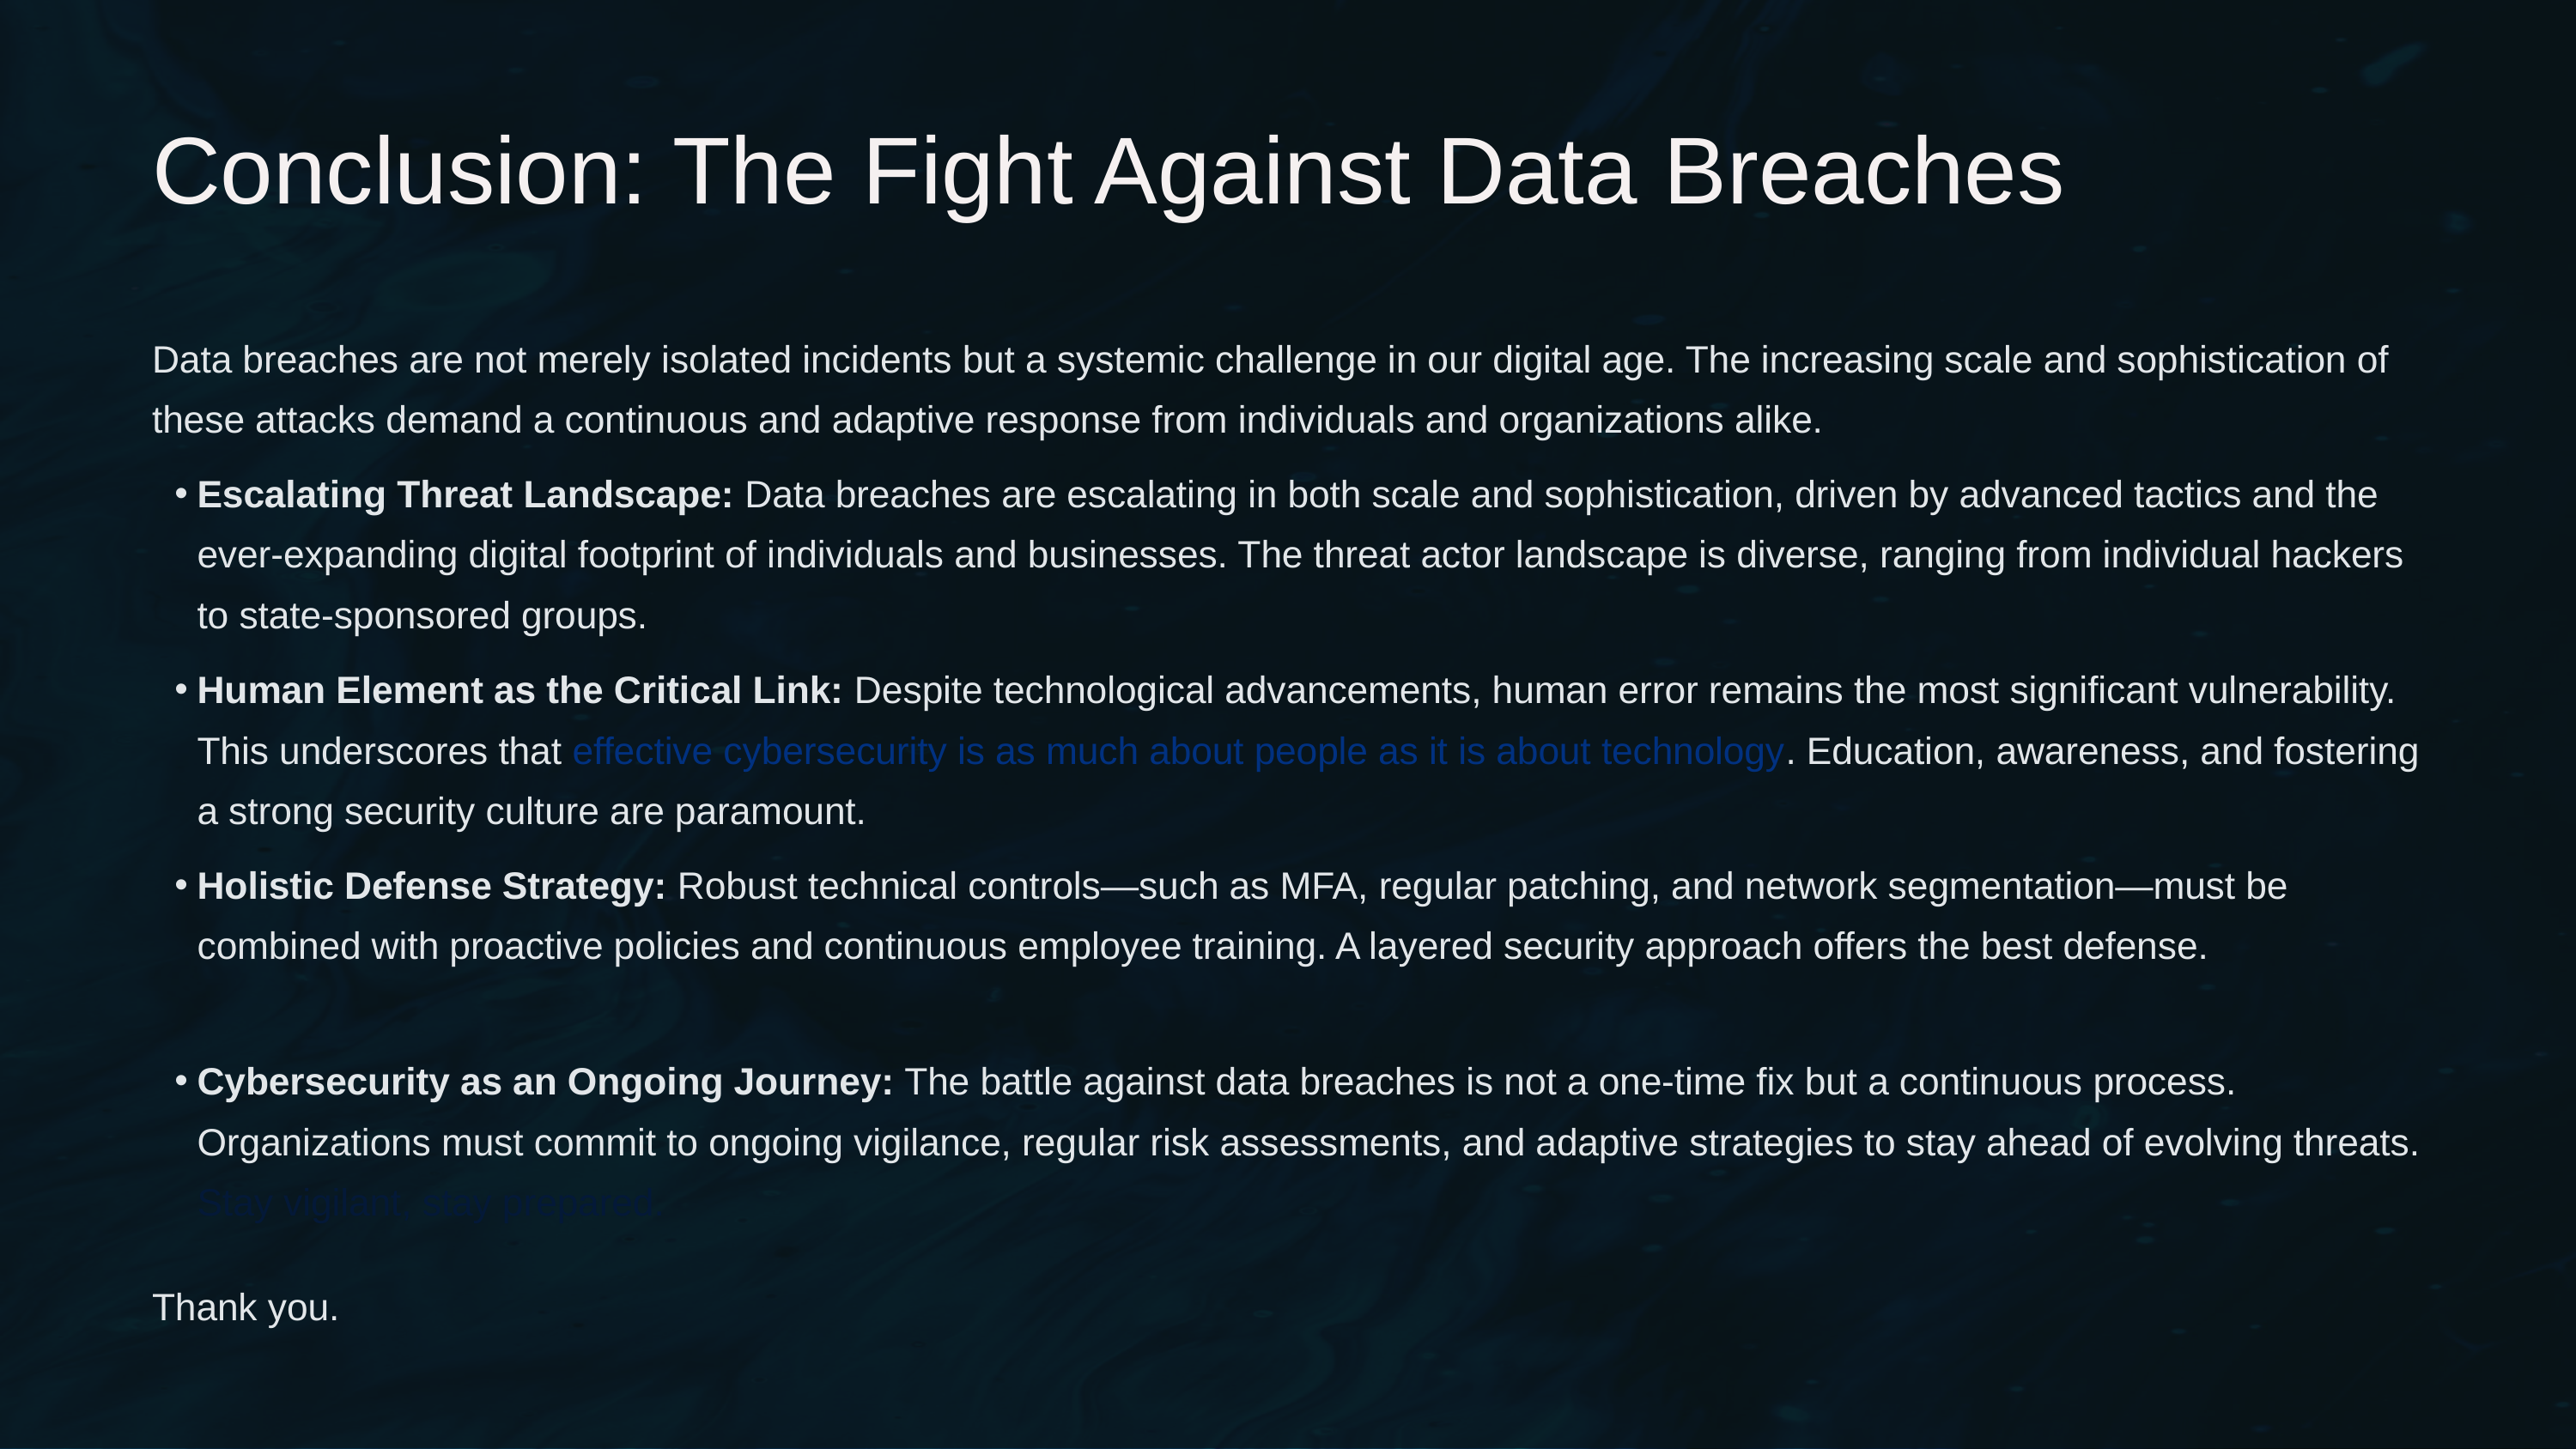

Conclusion: The Fight Against Data Breaches
Data breaches are not merely isolated incidents but a systemic challenge in our digital age. The increasing scale and sophistication of these attacks demand a continuous and adaptive response from individuals and organizations alike.
Escalating Threat Landscape: Data breaches are escalating in both scale and sophistication, driven by advanced tactics and the ever-expanding digital footprint of individuals and businesses. The threat actor landscape is diverse, ranging from individual hackers to state-sponsored groups.
Human Element as the Critical Link: Despite technological advancements, human error remains the most significant vulnerability. This underscores that effective cybersecurity is as much about people as it is about technology. Education, awareness, and fostering a strong security culture are paramount.
Holistic Defense Strategy: Robust technical controls—such as MFA, regular patching, and network segmentation—must be combined with proactive policies and continuous employee training. A layered security approach offers the best defense.
Cybersecurity as an Ongoing Journey: The battle against data breaches is not a one-time fix but a continuous process. Organizations must commit to ongoing vigilance, regular risk assessments, and adaptive strategies to stay ahead of evolving threats. Stay vigilant, stay prepared.
Thank you.